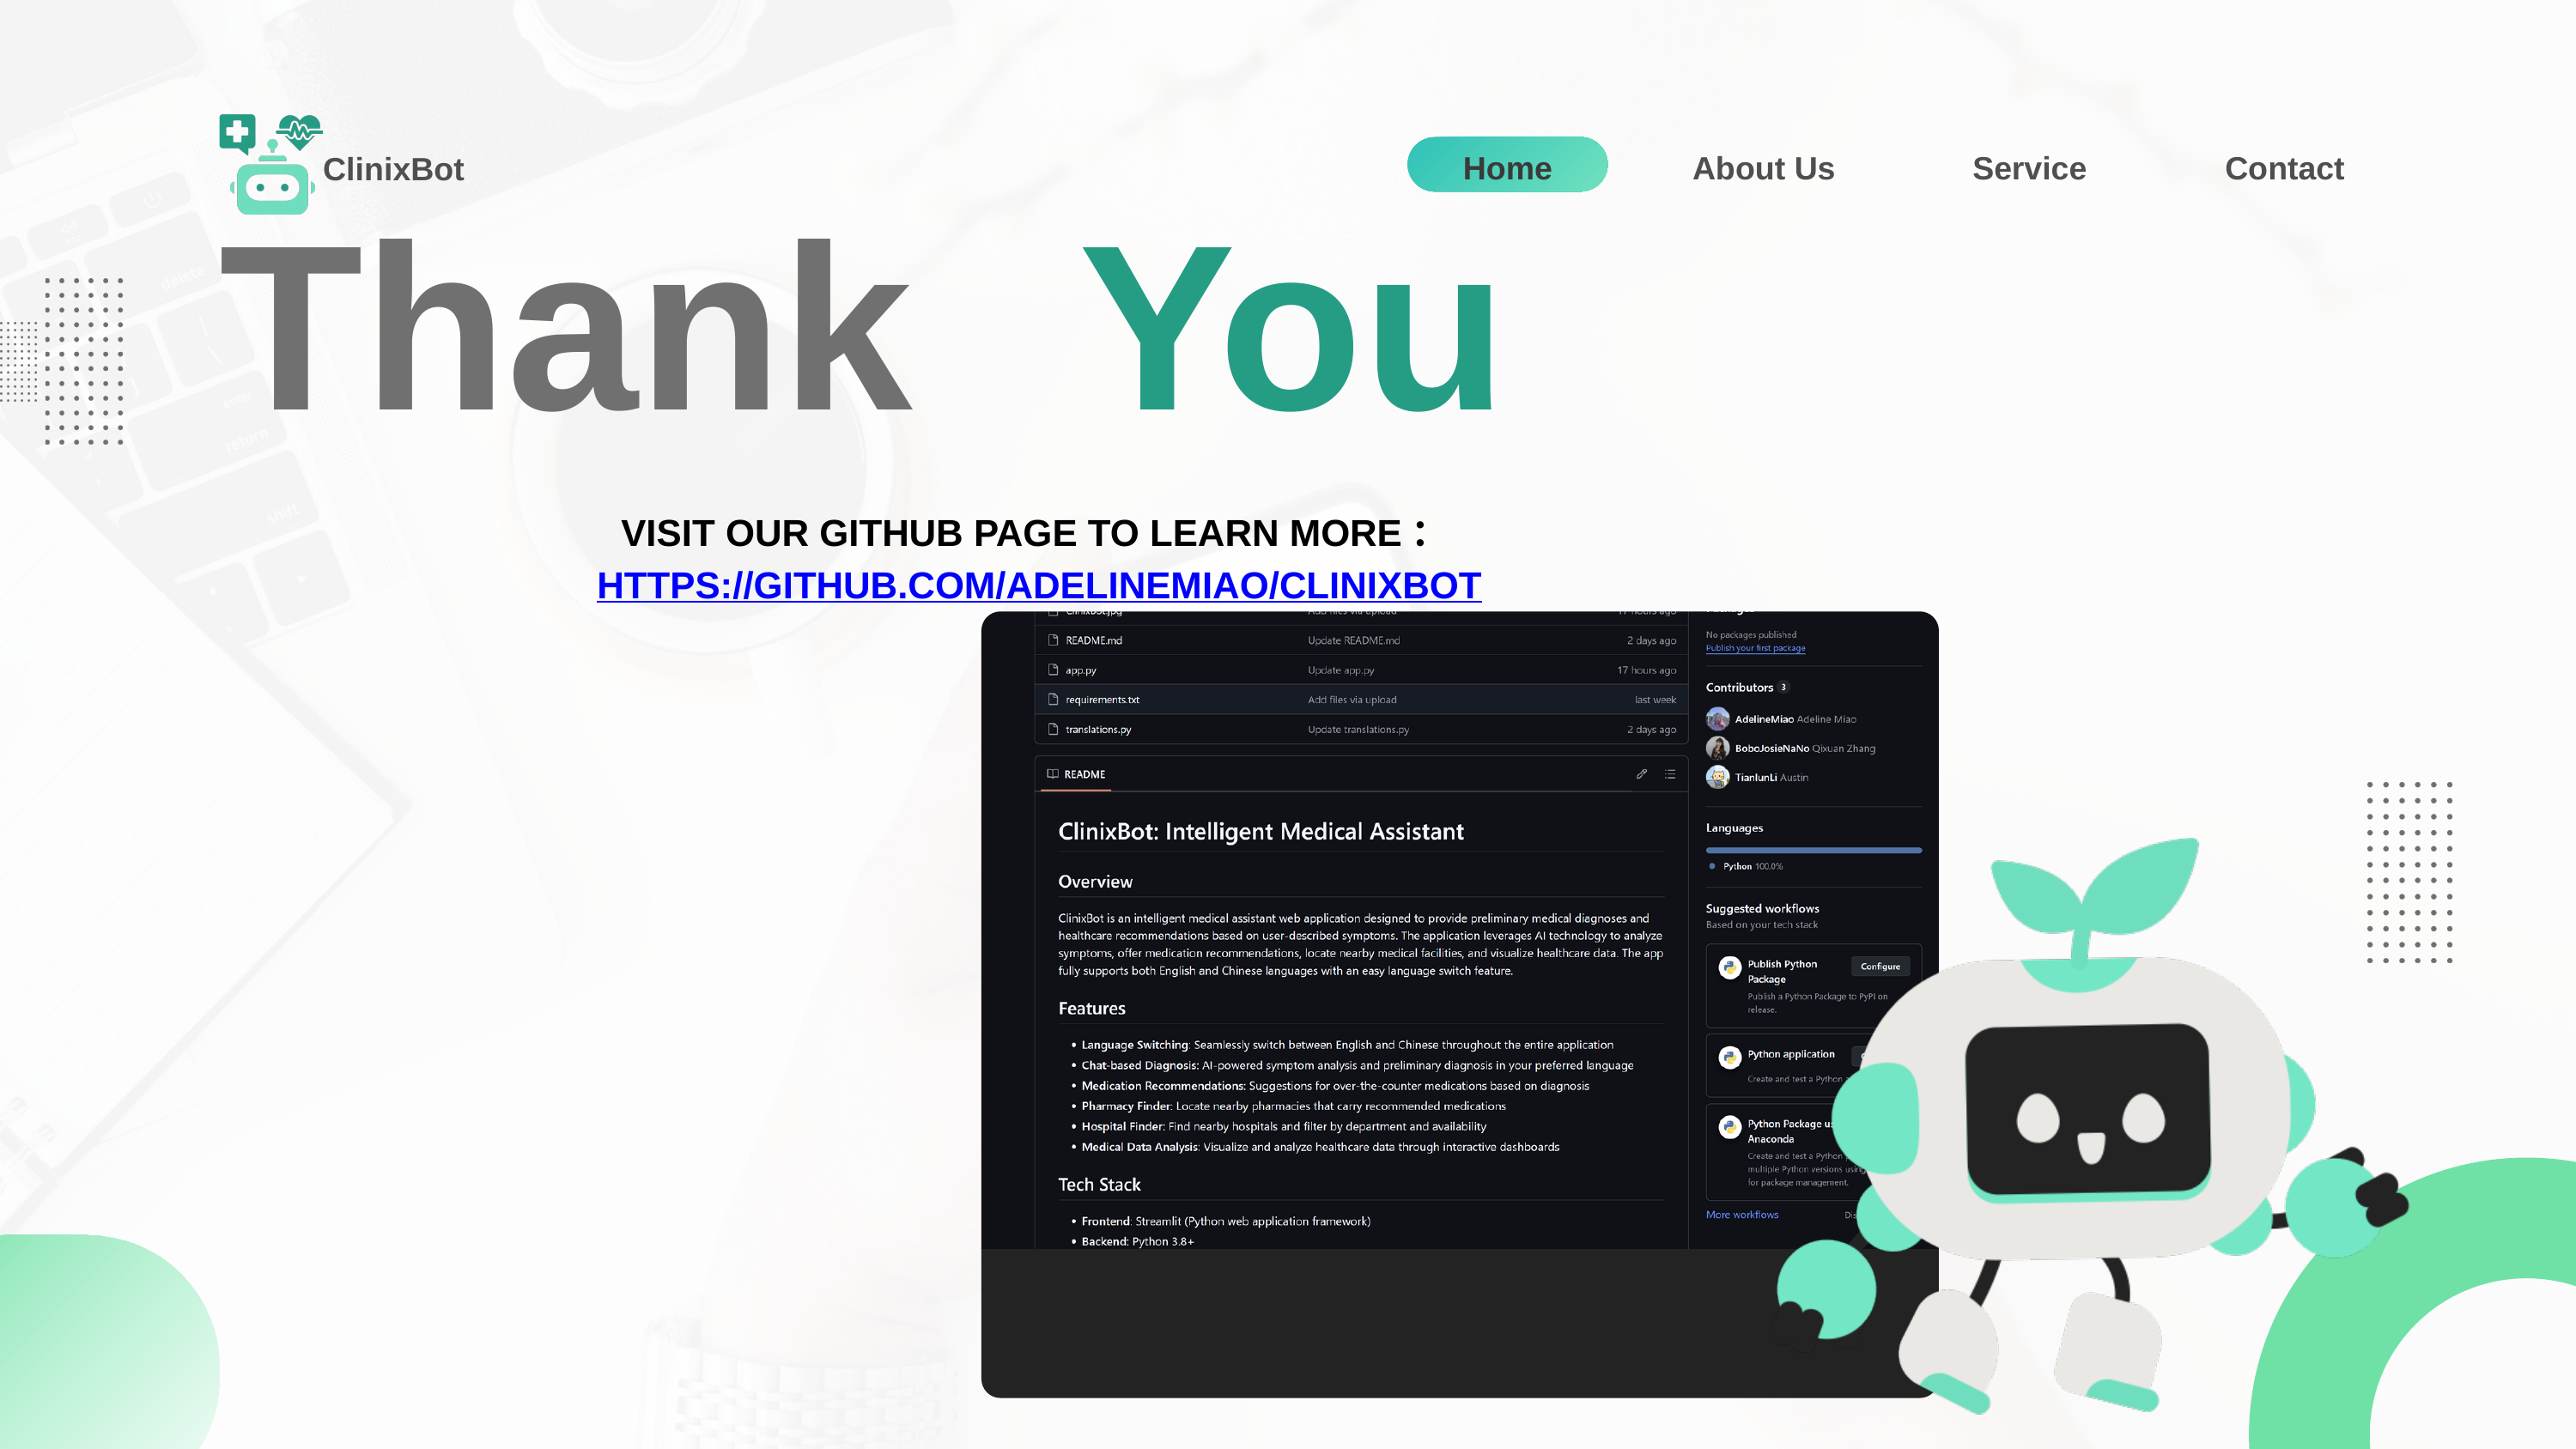

ClinixBot

Home
About Us
Service
Contact
Thank
You

VISIT OUR GITHUB PAGE TO LEARN MORE：HTTPS://GITHUB.COM/ADELINEMIAO/CLINIXBOT